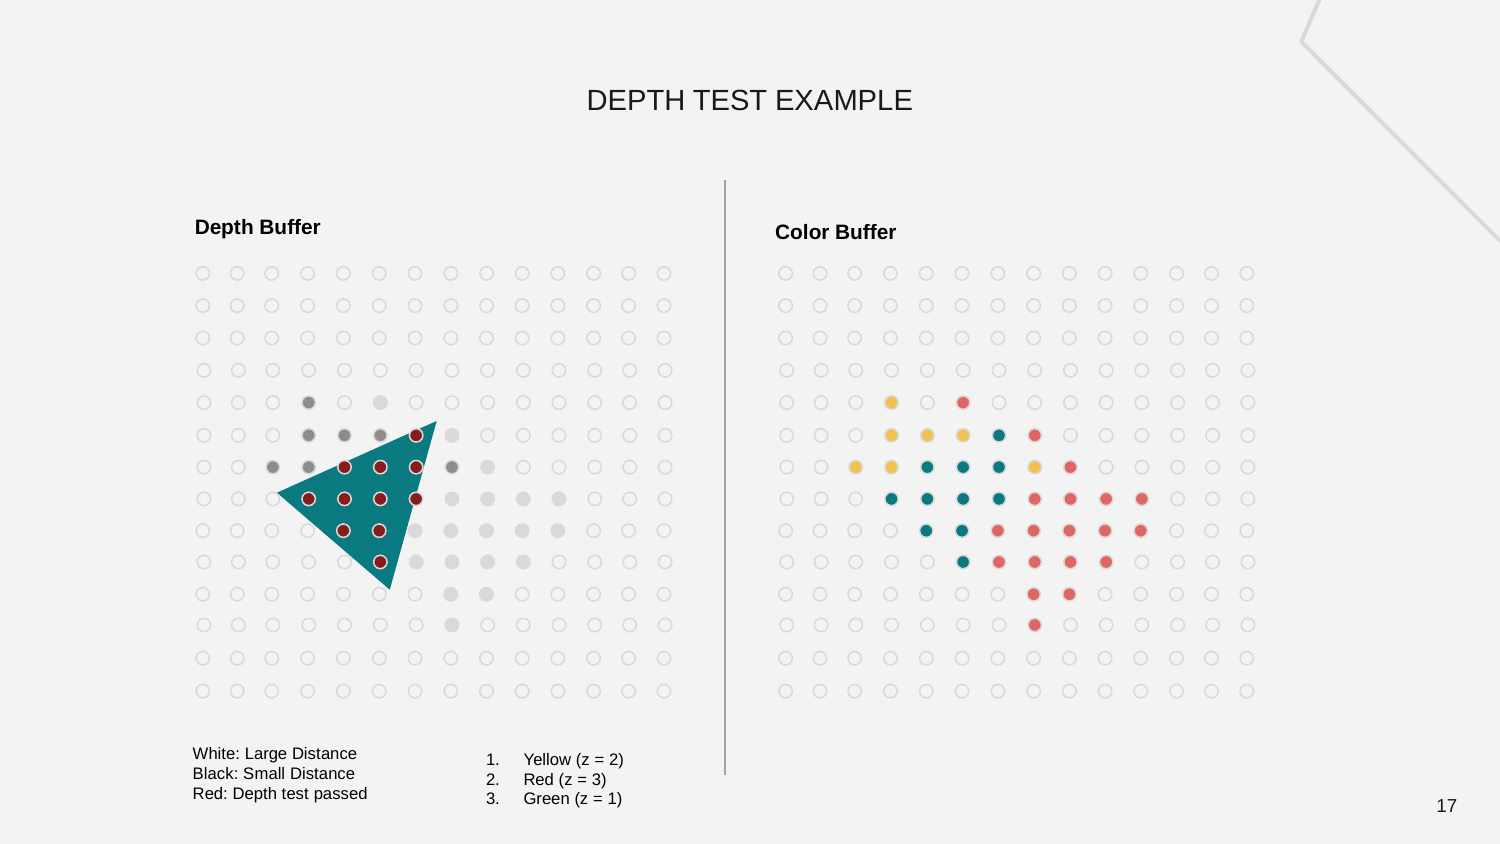

# DEPTH TEST EXAMPLE
Depth Buffer
Color Buffer

White: Large Distance
Black: Small Distance
Red: Depth test passed
Yellow (z = 2)
Red (z = 3)
Green (z = 1)
17